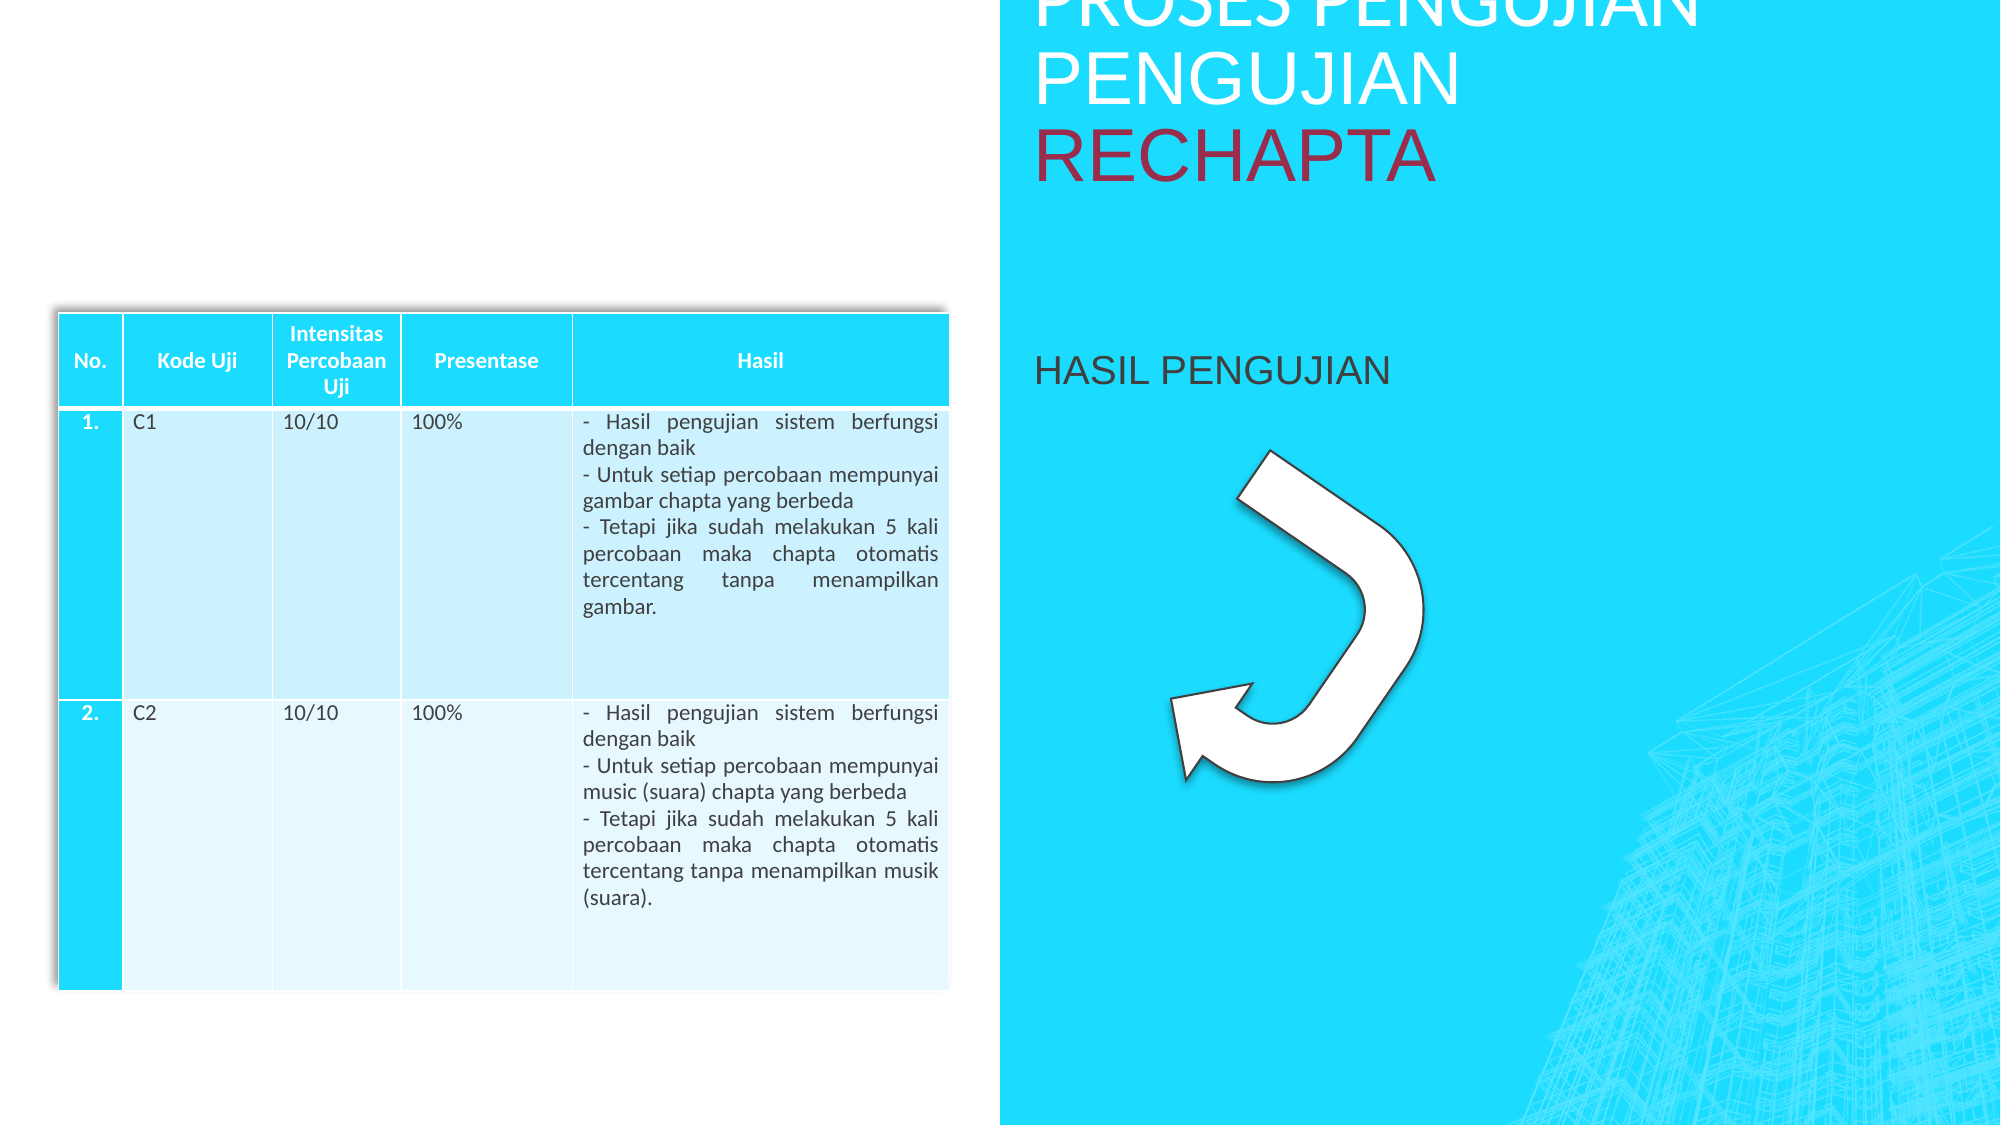

# Proses pengujian pengujian rechapta
| No. | Kode Uji | Intensitas Percobaan Uji | Presentase | Hasil |
| --- | --- | --- | --- | --- |
| 1. | C1 | 10/10 | 100% | - Hasil pengujian sistem berfungsi dengan baik - Untuk setiap percobaan mempunyai gambar chapta yang berbeda - Tetapi jika sudah melakukan 5 kali percobaan maka chapta otomatis tercentang tanpa menampilkan gambar. |
| 2. | C2 | 10/10 | 100% | - Hasil pengujian sistem berfungsi dengan baik - Untuk setiap percobaan mempunyai music (suara) chapta yang berbeda - Tetapi jika sudah melakukan 5 kali percobaan maka chapta otomatis tercentang tanpa menampilkan musik (suara). |
HASIL PENGUJIAN